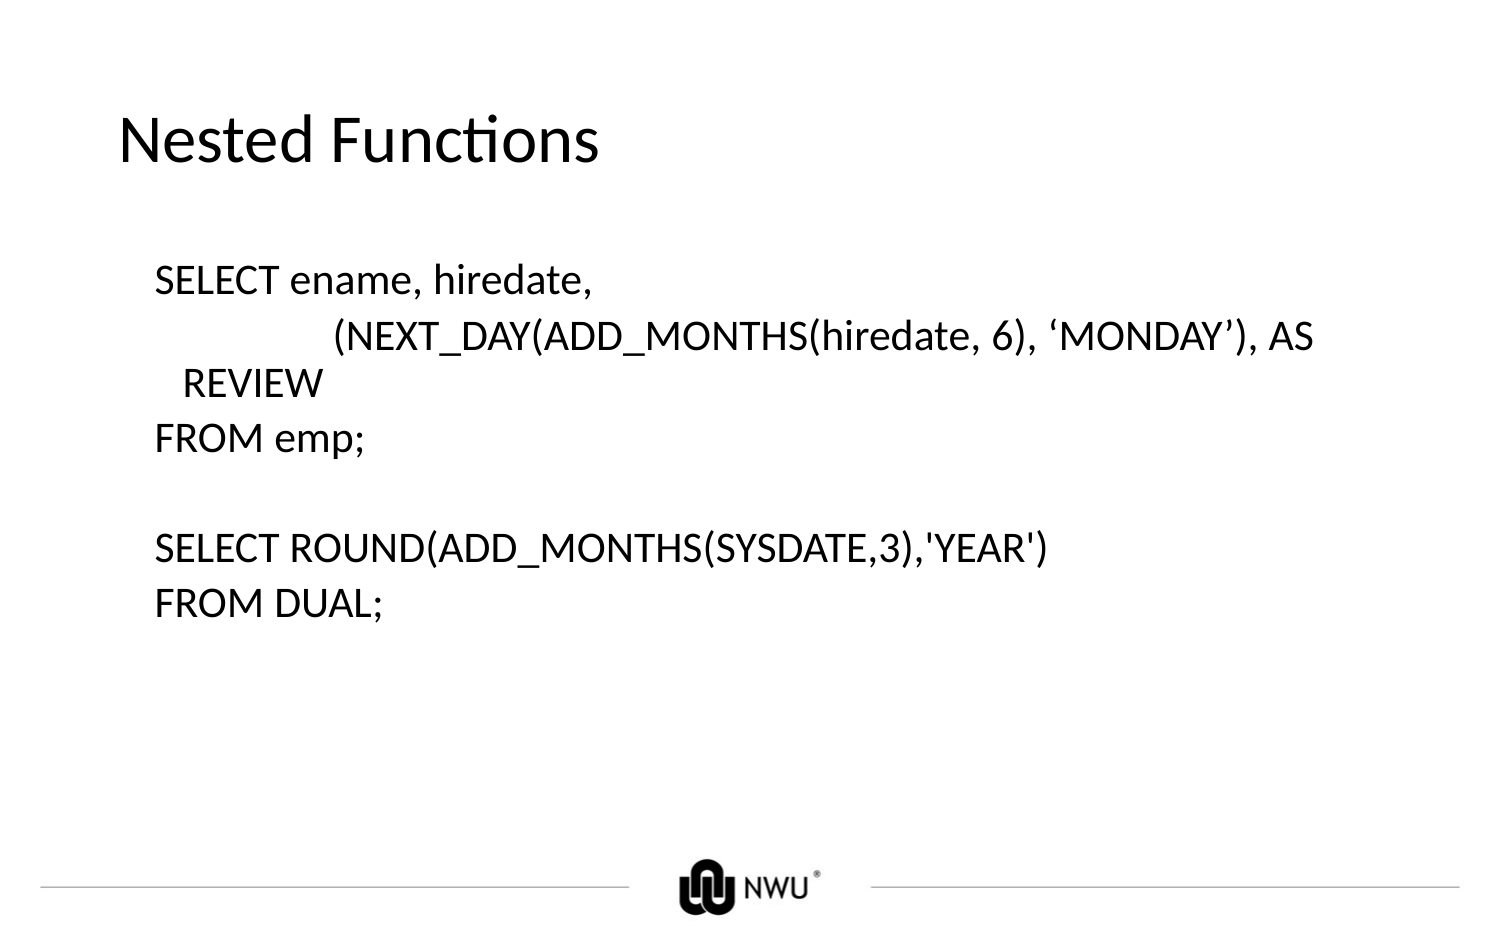

# Nested Functions
SELECT ename, hiredate,
		(NEXT_DAY(ADD_MONTHS(hiredate, 6), ‘MONDAY’), AS REVIEW
FROM emp;

SELECT ROUND(ADD_MONTHS(SYSDATE,3),'YEAR')
FROM DUAL;